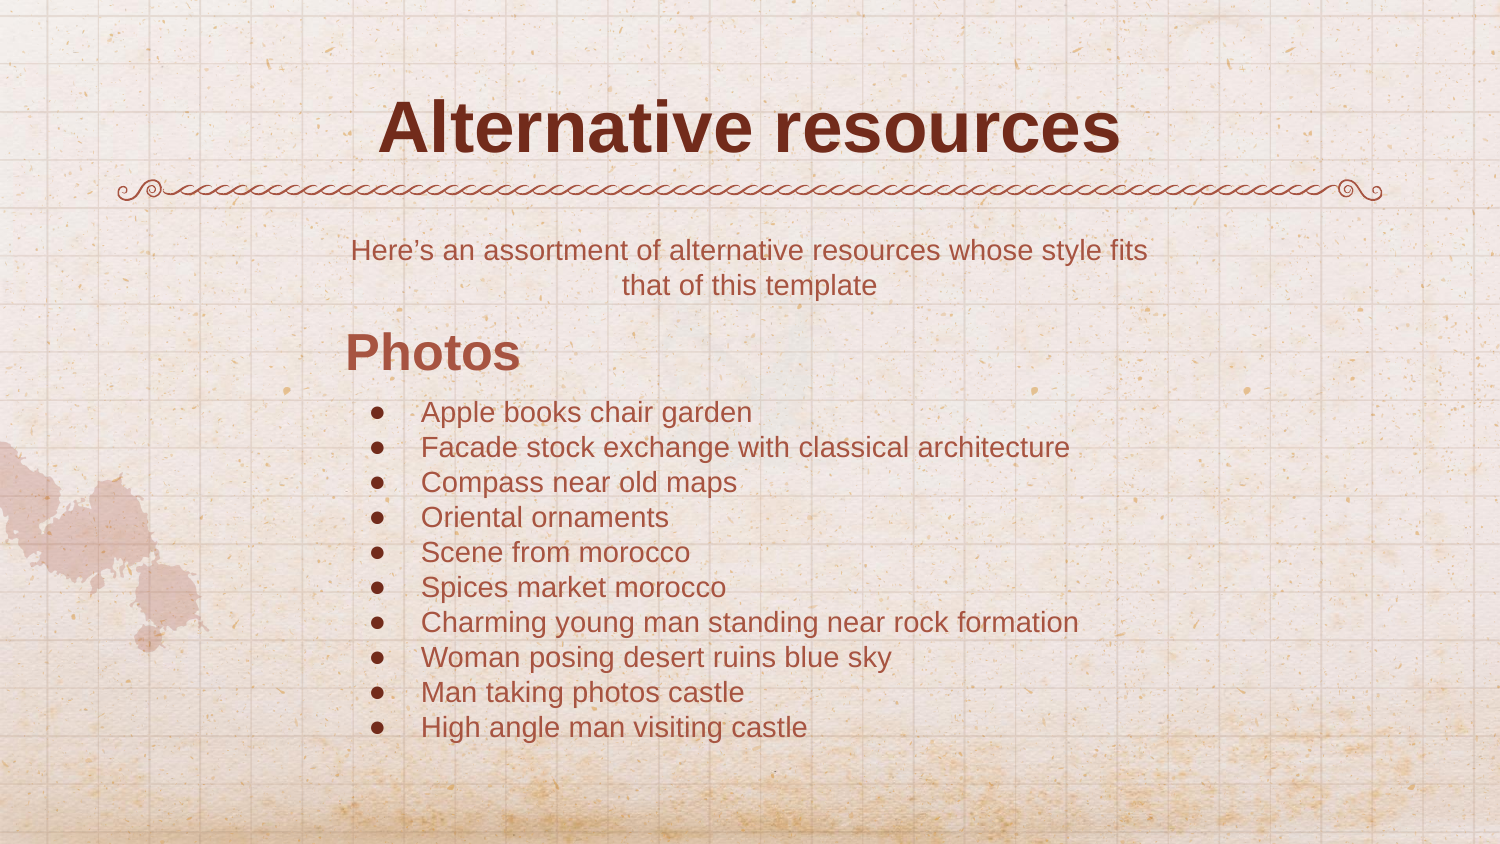

# Alternative resources
Here’s an assortment of alternative resources whose style fits that of this template
Photos
Apple books chair garden
Facade stock exchange with classical architecture
Compass near old maps
Oriental ornaments
Scene from morocco
Spices market morocco
Charming young man standing near rock formation
Woman posing desert ruins blue sky
Man taking photos castle
High angle man visiting castle